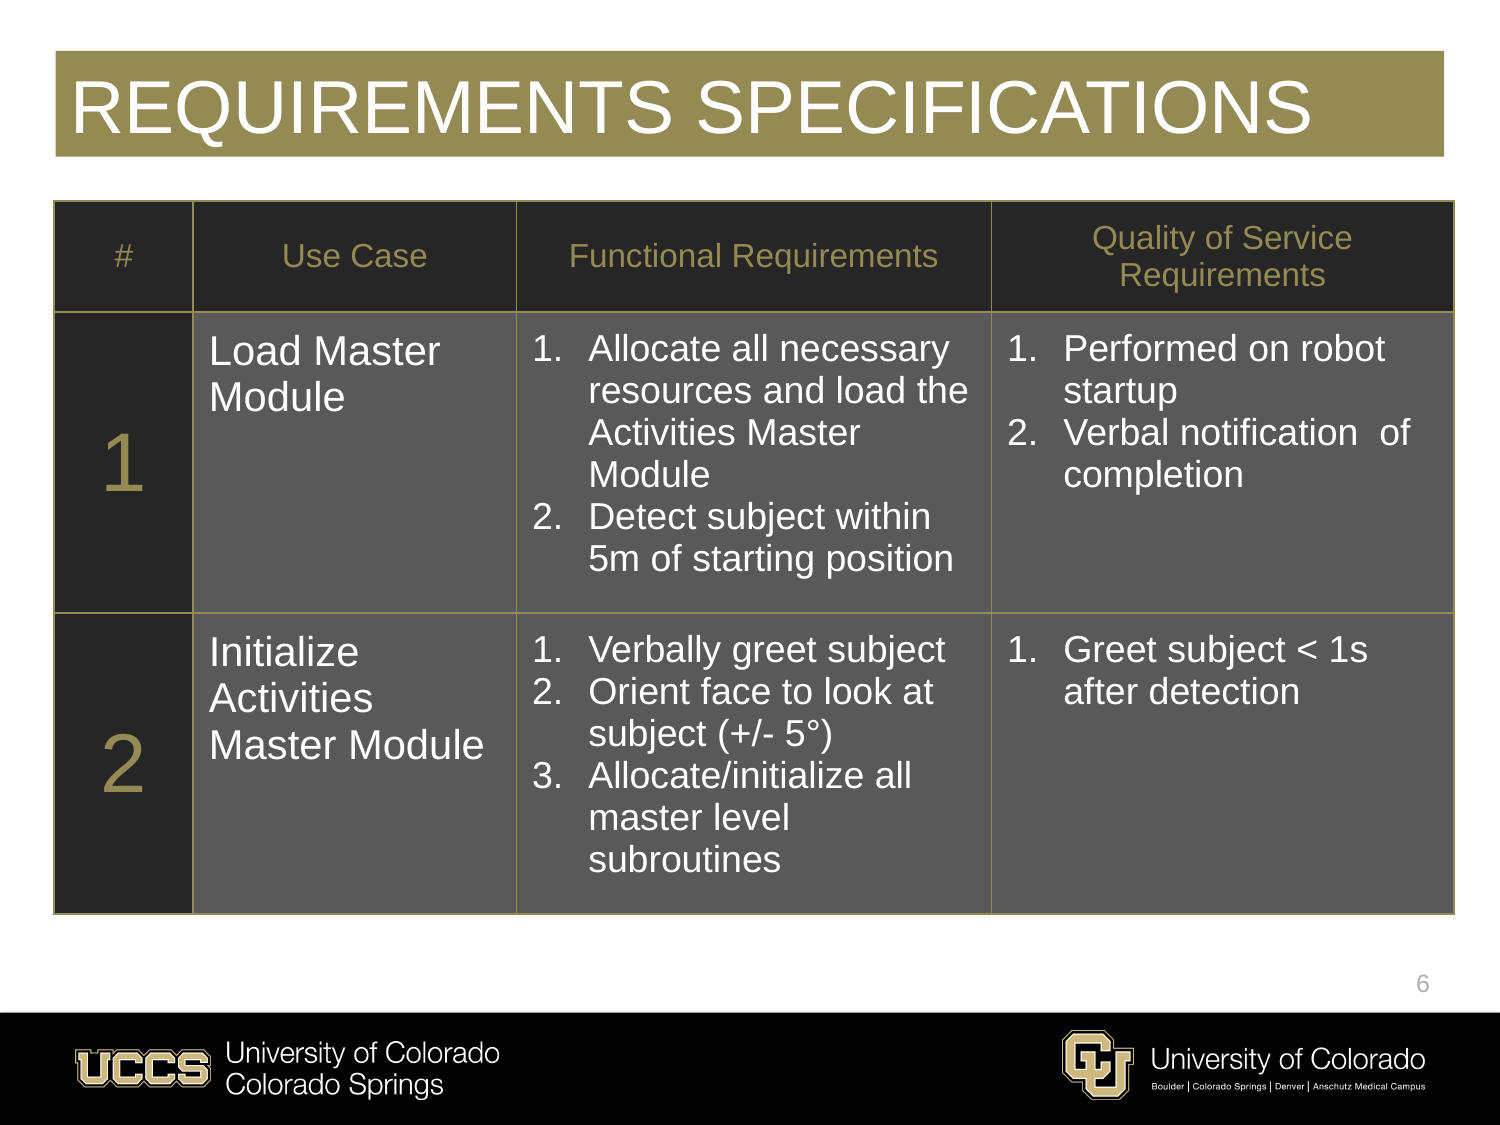

# REQUIREMENTS SPECIFICATIONS
| # | Use Case | Functional Requirements | Quality of Service Requirements |
| --- | --- | --- | --- |
| 1 | Load Master Module | Allocate all necessary resources and load the Activities Master Module  Detect subject within 5m of starting position | Performed on robot startup Verbal notification  of completion |
| 2 | Initialize Activities Master Module | Verbally greet subject Orient face to look at subject (+/- 5°) Allocate/initialize all master level subroutines | Greet subject < 1s after detection |
6